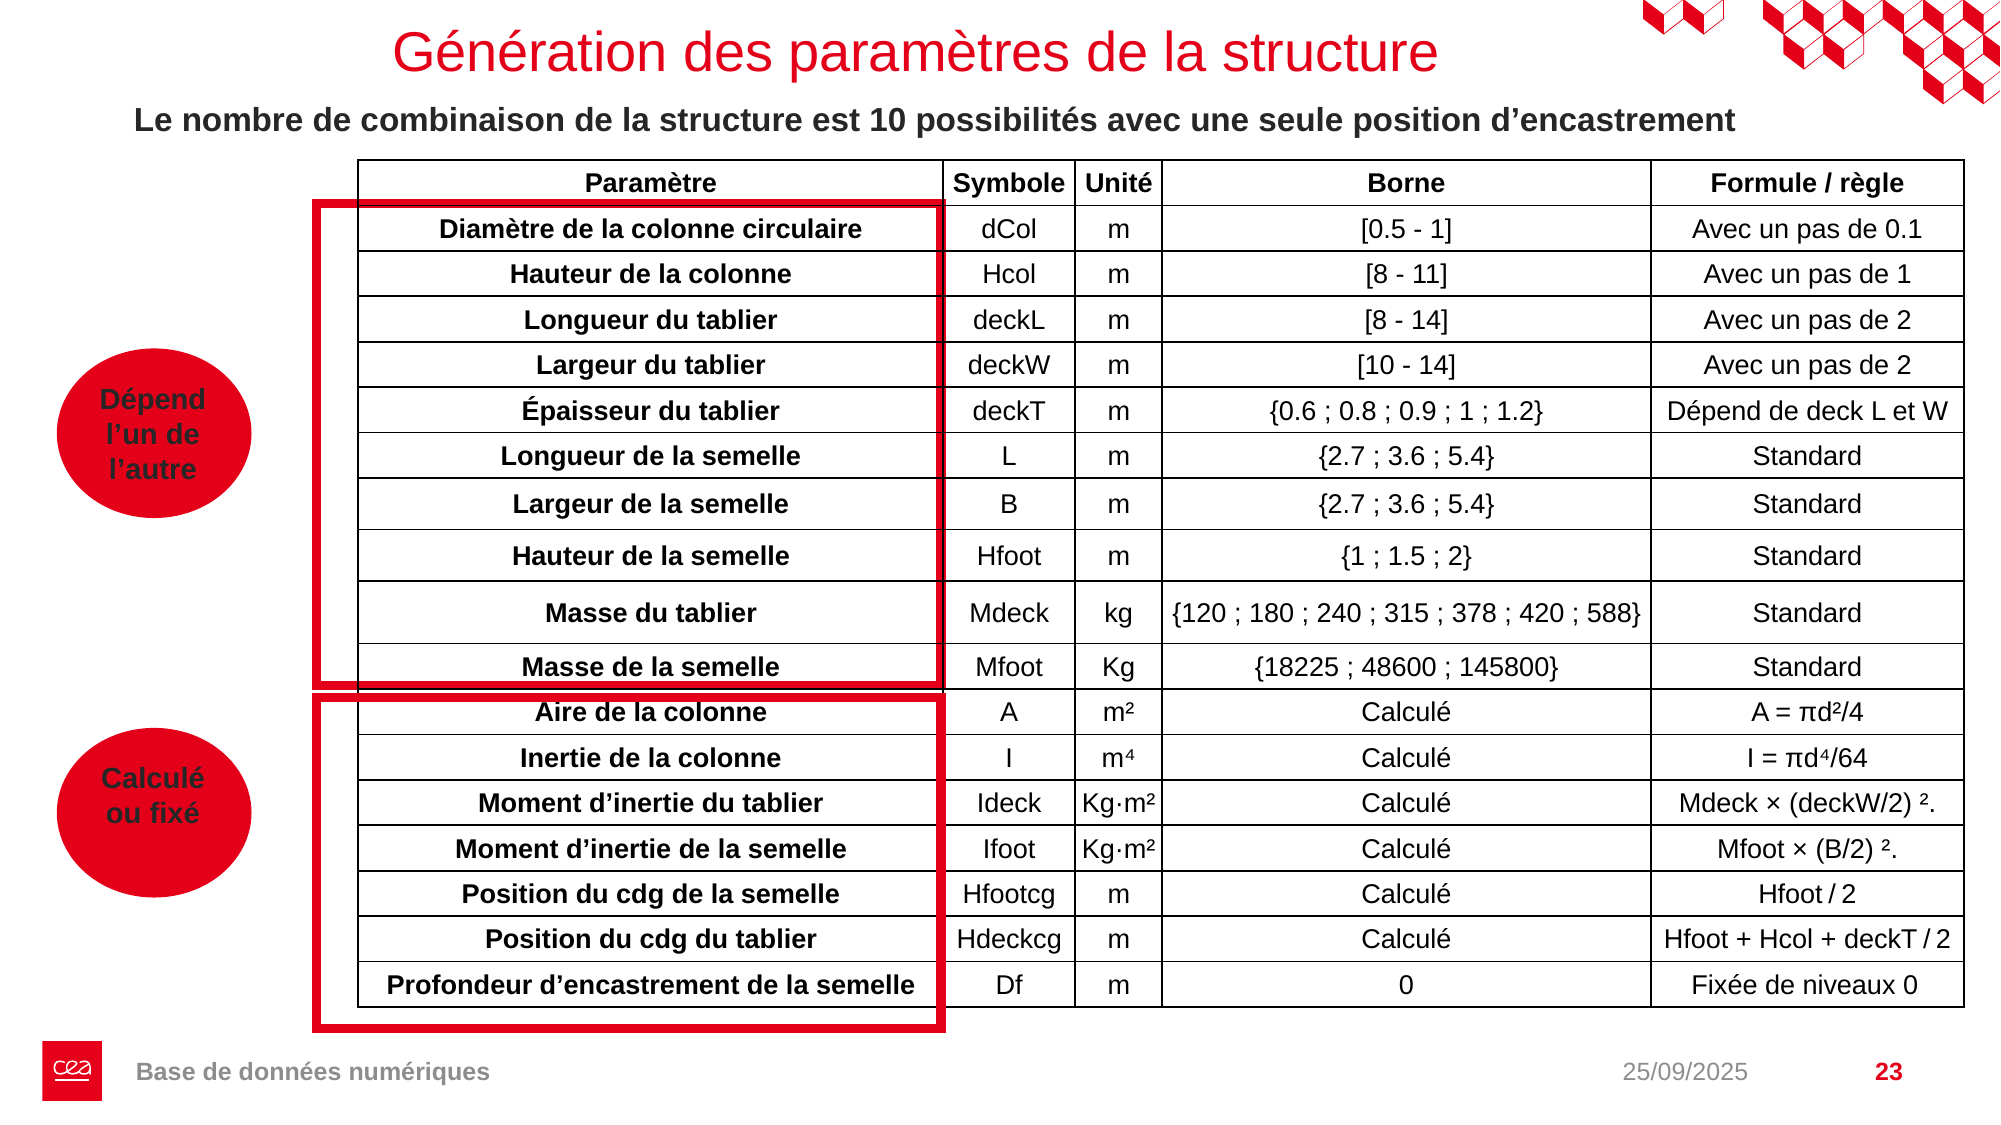

Génération des paramètres de la structure
Le nombre de combinaison de la structure est 10 possibilités avec une seule position d’encastrement

| Paramètre | Symbole | Unité | Borne | Formule / règle |
| --- | --- | --- | --- | --- |
| Diamètre de la colonne circulaire | dCol | m | [0.5 - 1] | Avec un pas de 0.1 |
| Hauteur de la colonne | Hcol | m | [8 - 11] | Avec un pas de 1 |
| Longueur du tablier | deckL | m | [8 - 14] | Avec un pas de 2 |
| Largeur du tablier | deckW | m | [10 - 14] | Avec un pas de 2 |
| Épaisseur du tablier | deckT | m | {0.6 ; 0.8 ; 0.9 ; 1 ; 1.2} | Dépend de deck L et W |
| Longueur de la semelle | L | m | {2.7 ; 3.6 ; 5.4} | Standard |
| Largeur de la semelle | B | m | {2.7 ; 3.6 ; 5.4} | Standard |
| Hauteur de la semelle | Hfoot | m | {1 ; 1.5 ; 2} | Standard |
| Masse du tablier | Mdeck | kg | {120 ; 180 ; 240 ; 315 ; 378 ; 420 ; 588} | Standard |
| Masse de la semelle | Mfoot | Kg | {18225 ; 48600 ; 145800} | Standard |
| Aire de la colonne | A | m² | Calculé | A = πd²/4 |
| Inertie de la colonne | I | m⁴ | Calculé | I = πd⁴/64 |
| Moment d’inertie du tablier | Ideck | Kg·m² | Calculé | Mdeck × (deckW/2) ². |
| Moment d’inertie de la semelle | Ifoot | Kg·m² | Calculé | Mfoot × (B/2) ². |
| Position du cdg de la semelle | Hfootcg | m | Calculé | Hfoot / 2 |
| Position du cdg du tablier | Hdeckcg | m | Calculé | Hfoot + Hcol + deckT / 2 |
| Profondeur d’encastrement de la semelle | Df | m | 0 | Fixée de niveaux 0 |

Dépend l’un de l’autre

Calculé ou fixé
Base de données numériques
25/09/2025
23